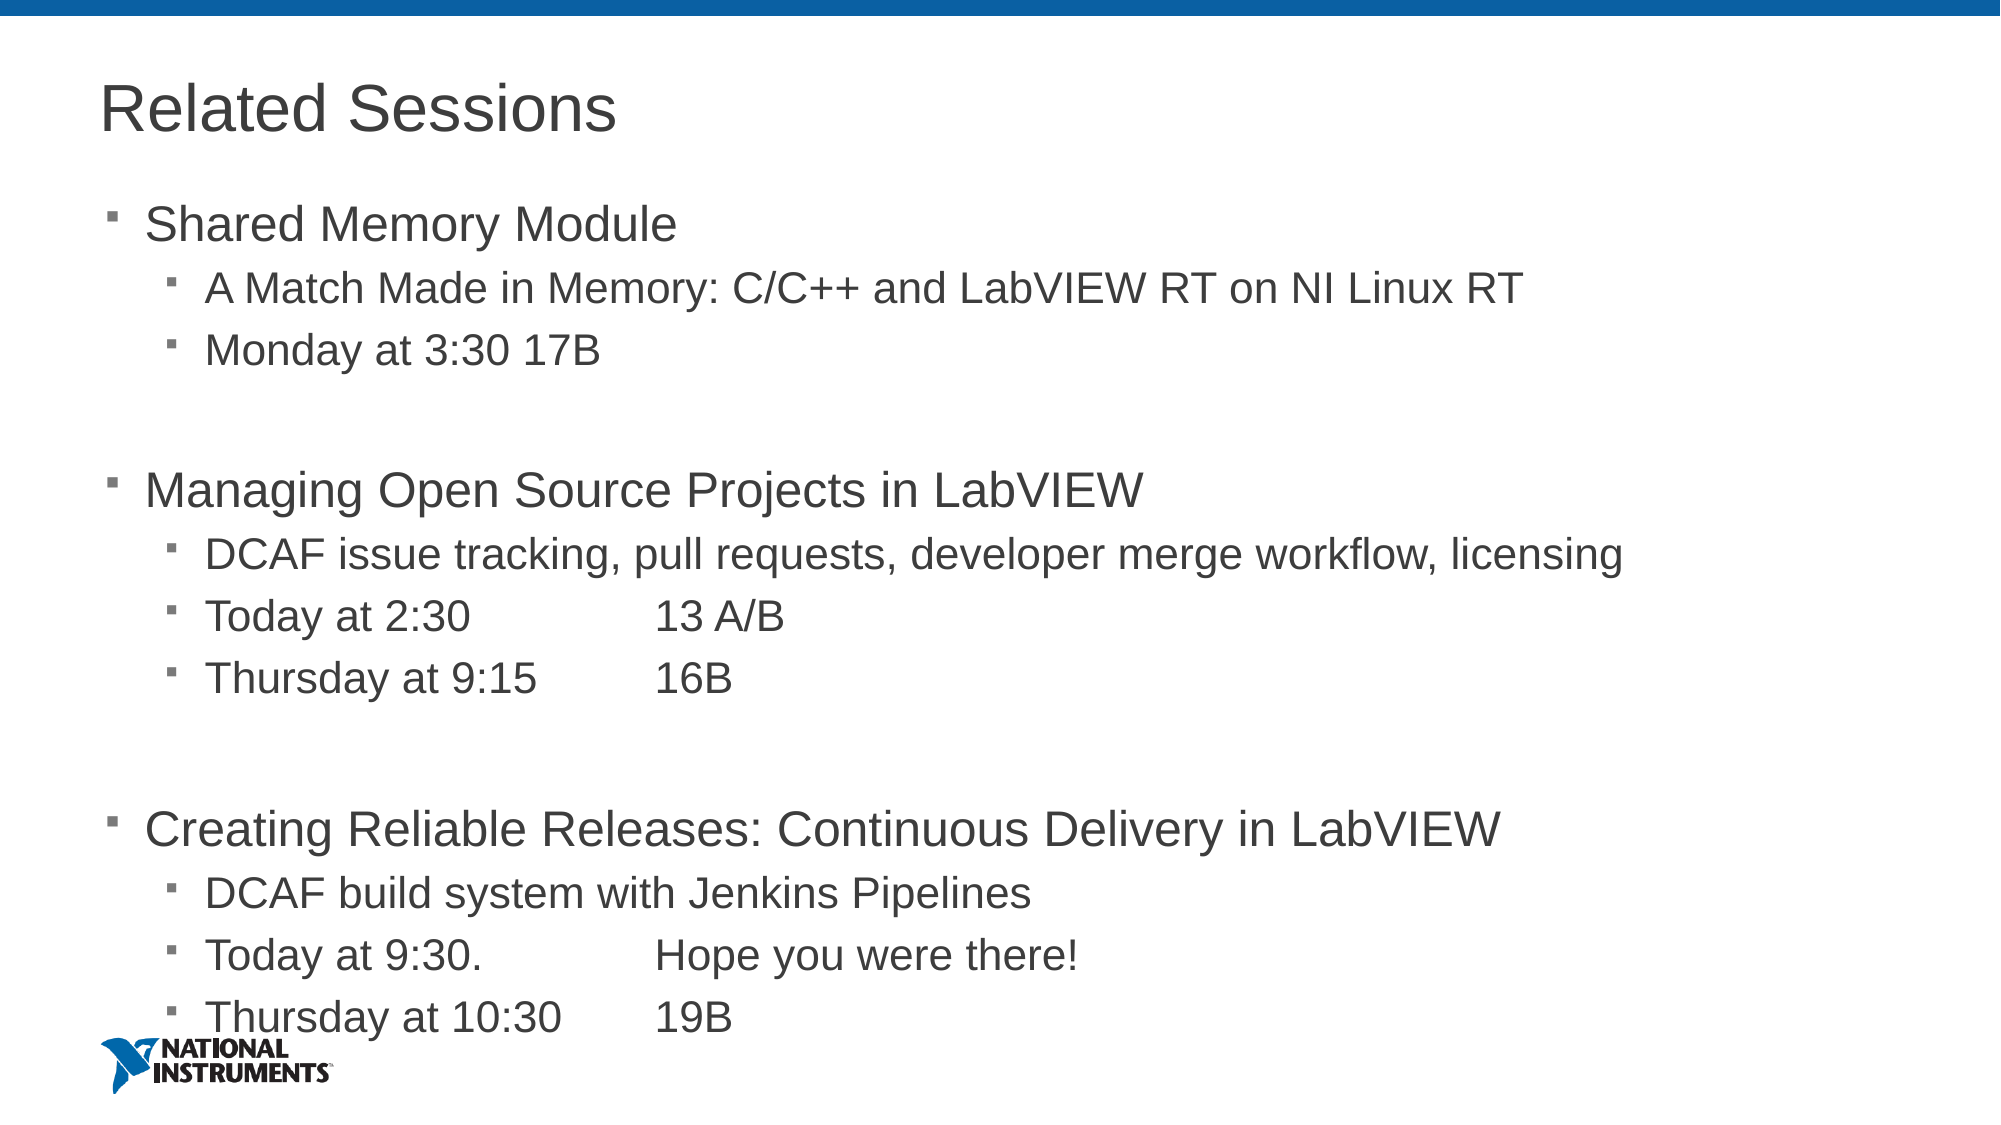

# Related Sessions
Shared Memory Module
A Match Made in Memory: C/C++ and LabVIEW RT on NI Linux RT
Monday at 3:30 17B

Managing Open Source Projects in LabVIEW
DCAF issue tracking, pull requests, developer merge workflow, licensing
Today at 2:30    	13 A/B
Thursday at 9:15	16B

Creating Reliable Releases: Continuous Delivery in LabVIEW
DCAF build system with Jenkins Pipelines
Today at 9:30.  	Hope you were there!
Thursday at 10:30	19B